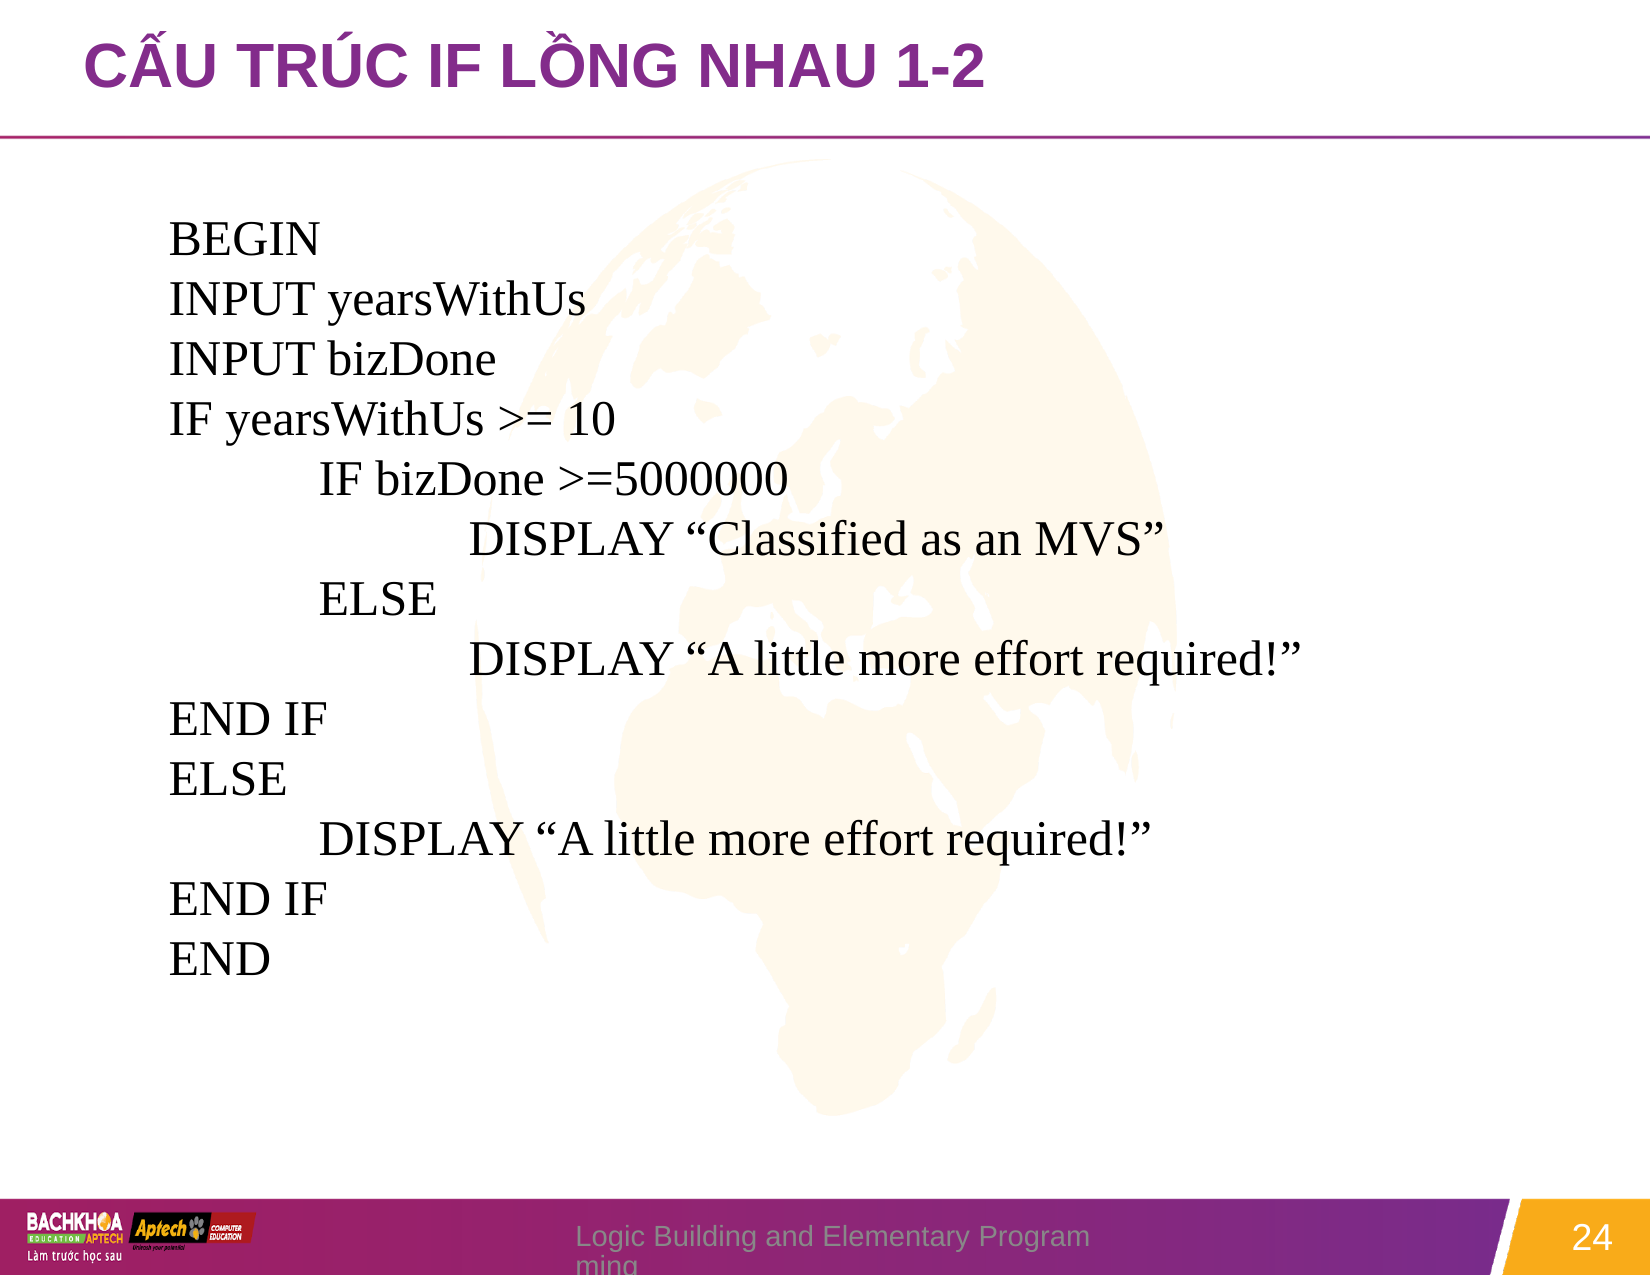

# CẤU TRÚC IF LỒNG NHAU 1-2
BEGIN
INPUT yearsWithUs
INPUT bizDone
IF yearsWithUs >= 10
	IF bizDone >=5000000
		DISPLAY “Classified as an MVS”
	ELSE
		DISPLAY “A little more effort required!”
END IF
ELSE
	DISPLAY “A little more effort required!”
END IF
END
Logic Building and Elementary Programming
24